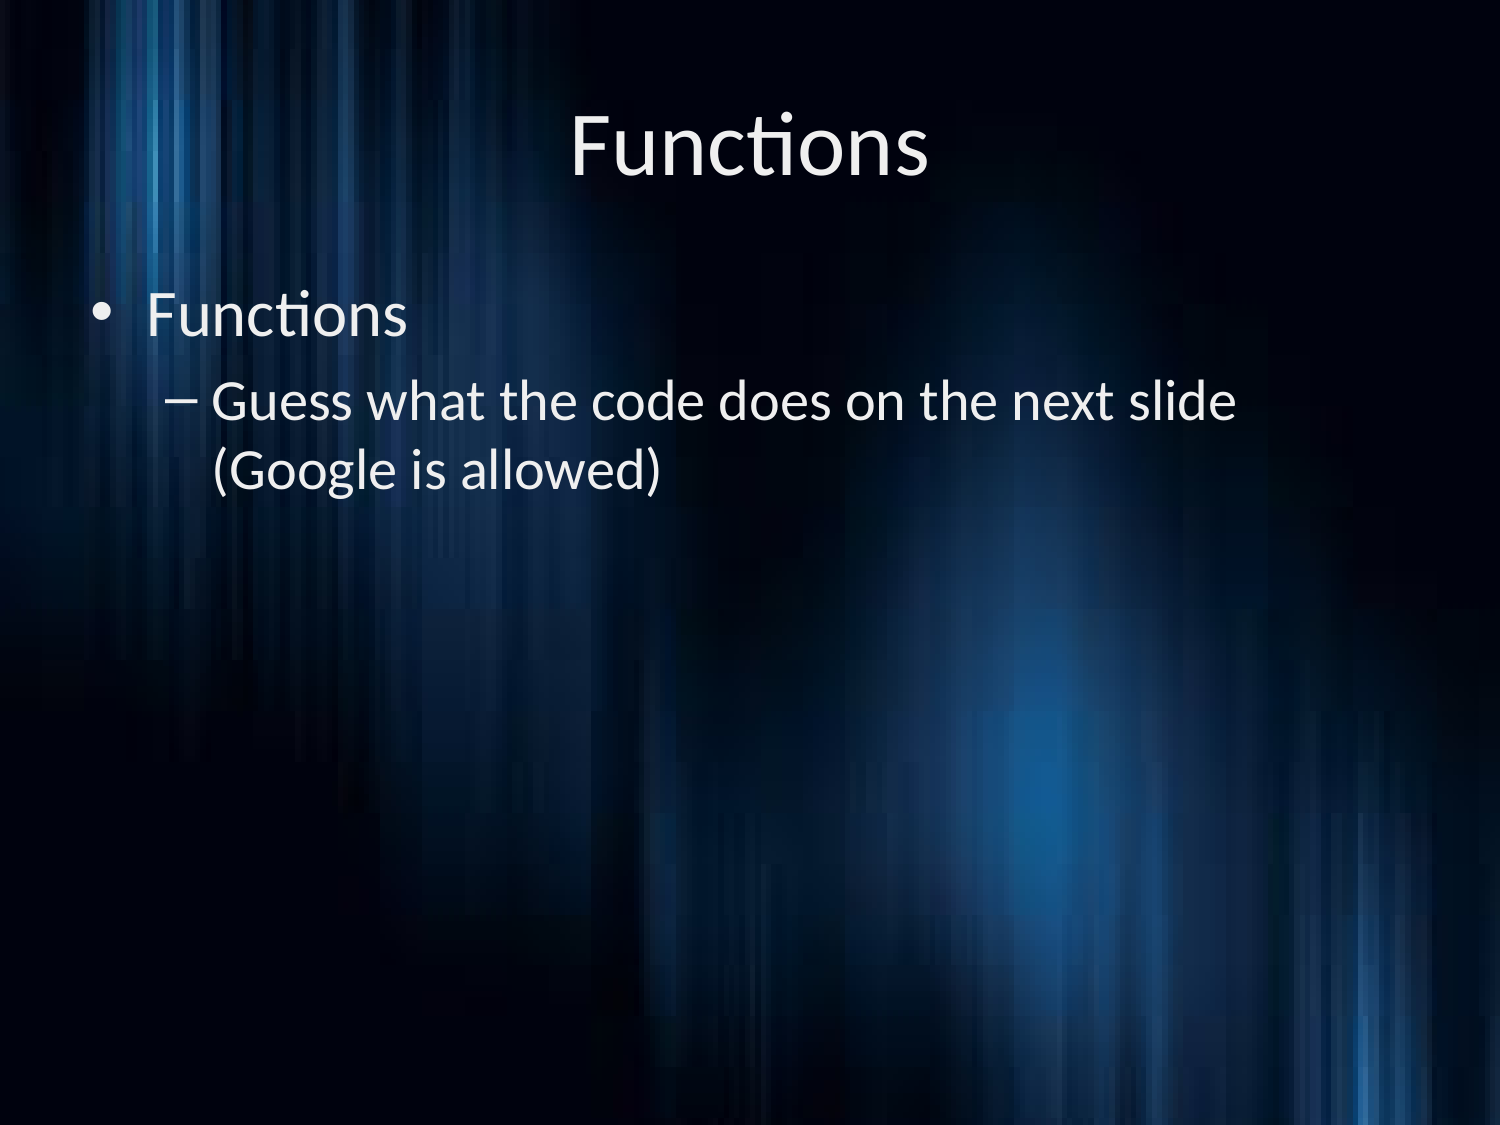

# Functions
Functions
Guess what the code does on the next slide (Google is allowed)